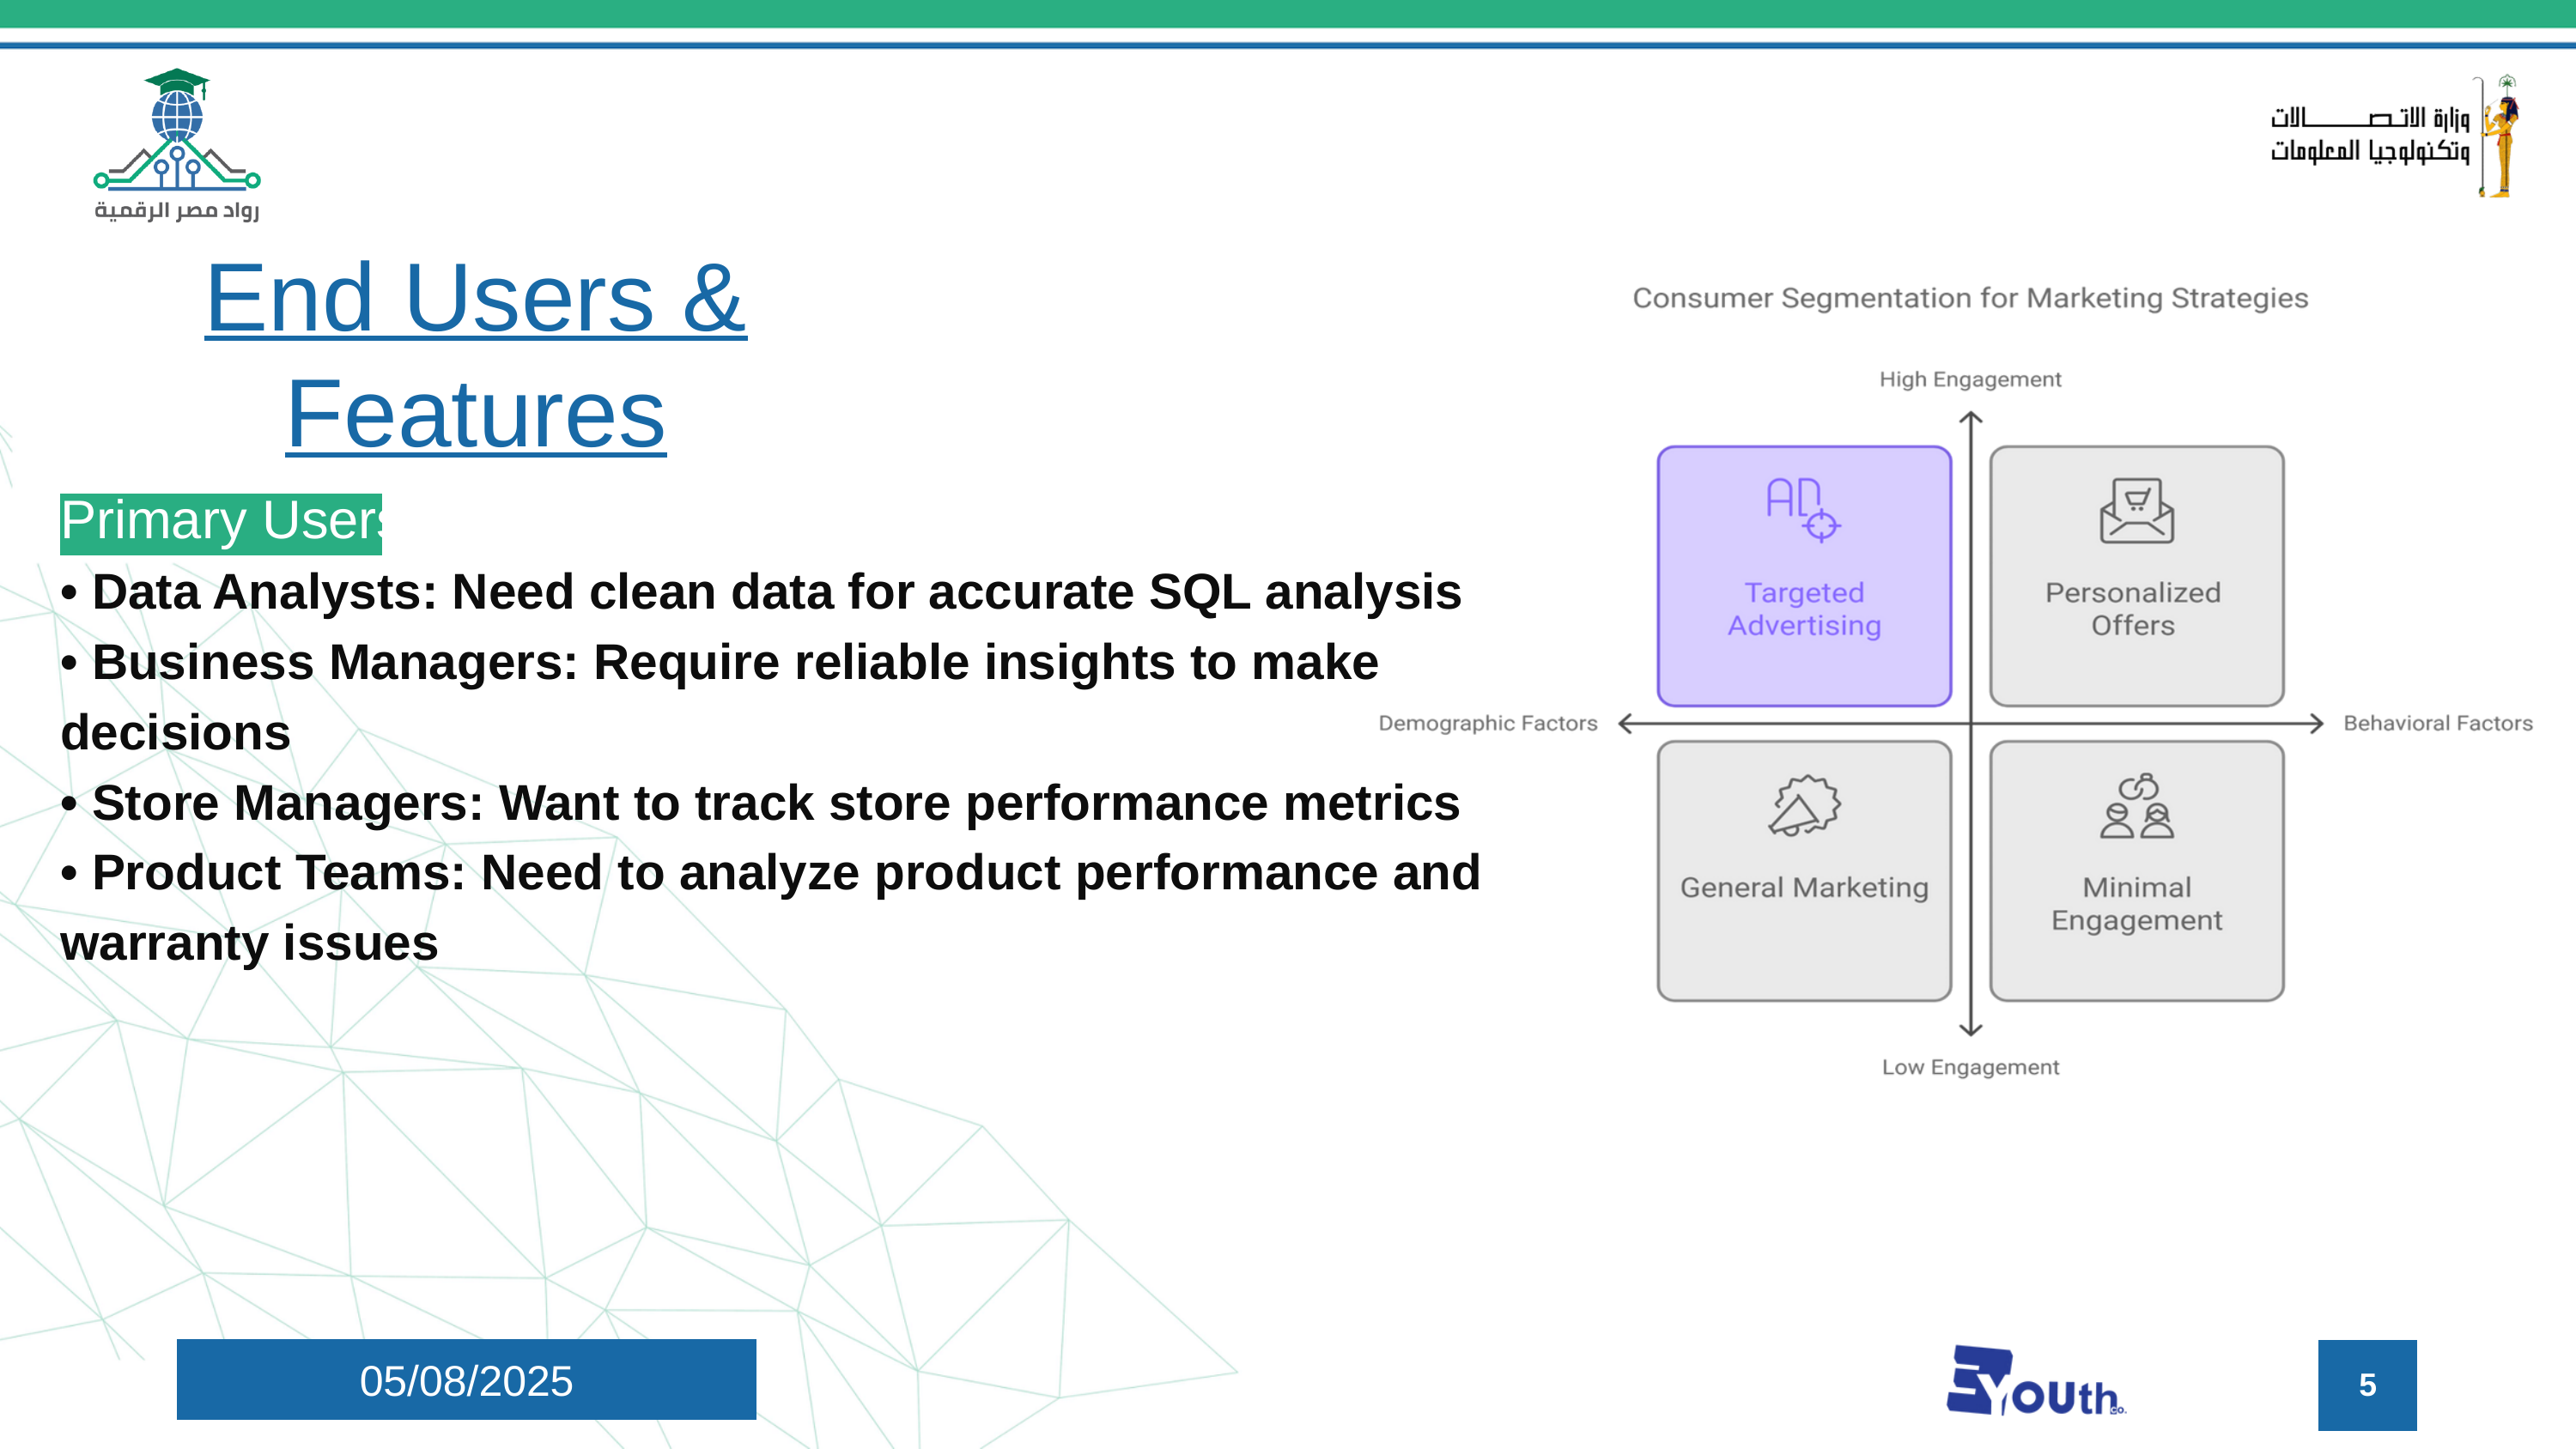

End Users & Features

Primary Users:
• Data Analysts: Need clean data for accurate SQL analysis
• Business Managers: Require reliable insights to make decisions
• Store Managers: Want to track store performance metrics
• Product Teams: Need to analyze product performance and warranty issues

5

05/08/2025